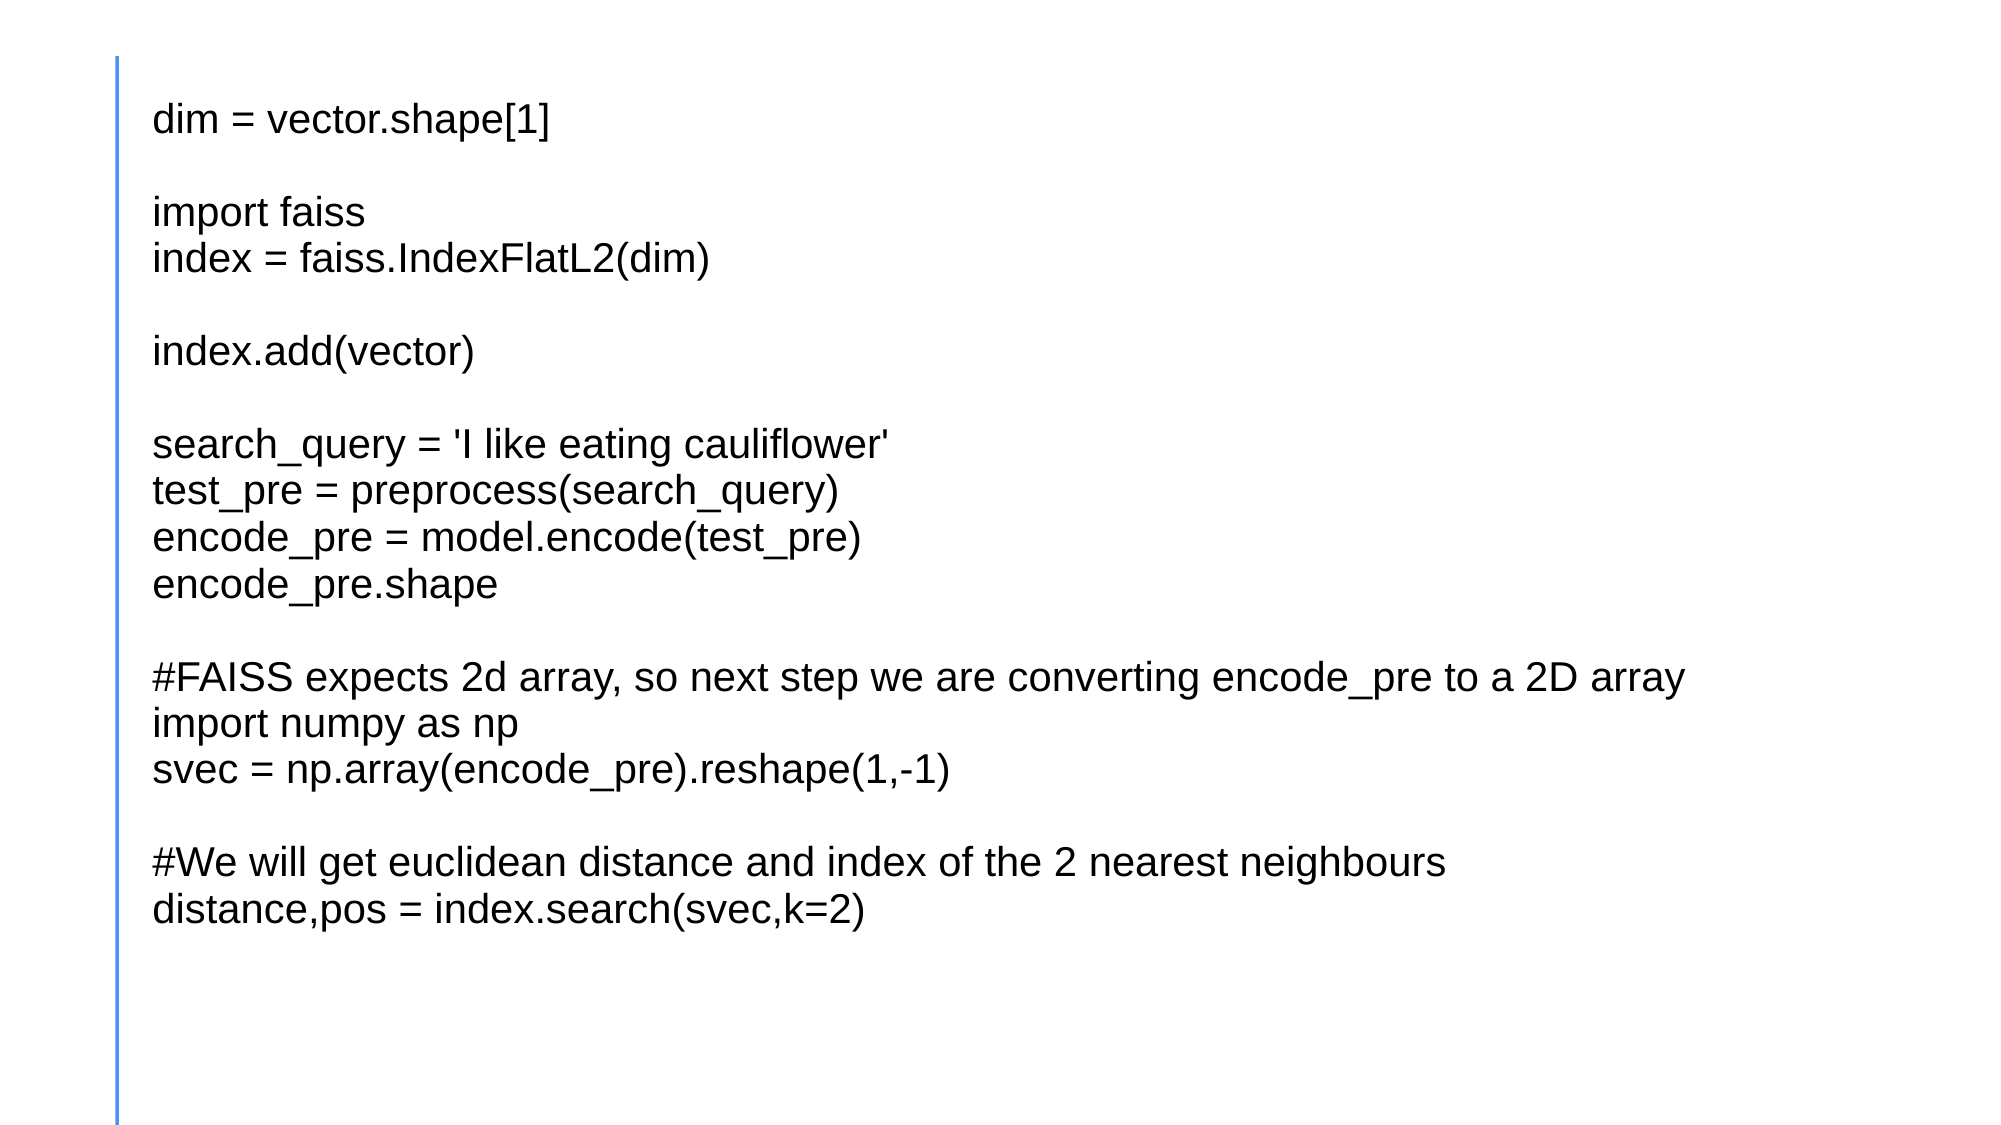

| dim = vector.shape[1] import faiss index = faiss.IndexFlatL2(dim) index.add(vector) search\_query = 'I like eating cauliflower' test\_pre = preprocess(search\_query) encode\_pre = model.encode(test\_pre) encode\_pre.shape #FAISS expects 2d array, so next step we are converting encode\_pre to a 2D array import numpy as np svec = np.array(encode\_pre).reshape(1,-1) #We will get euclidean distance and index of the 2 nearest neighbours distance,pos = index.search(svec,k=2) |
| --- |